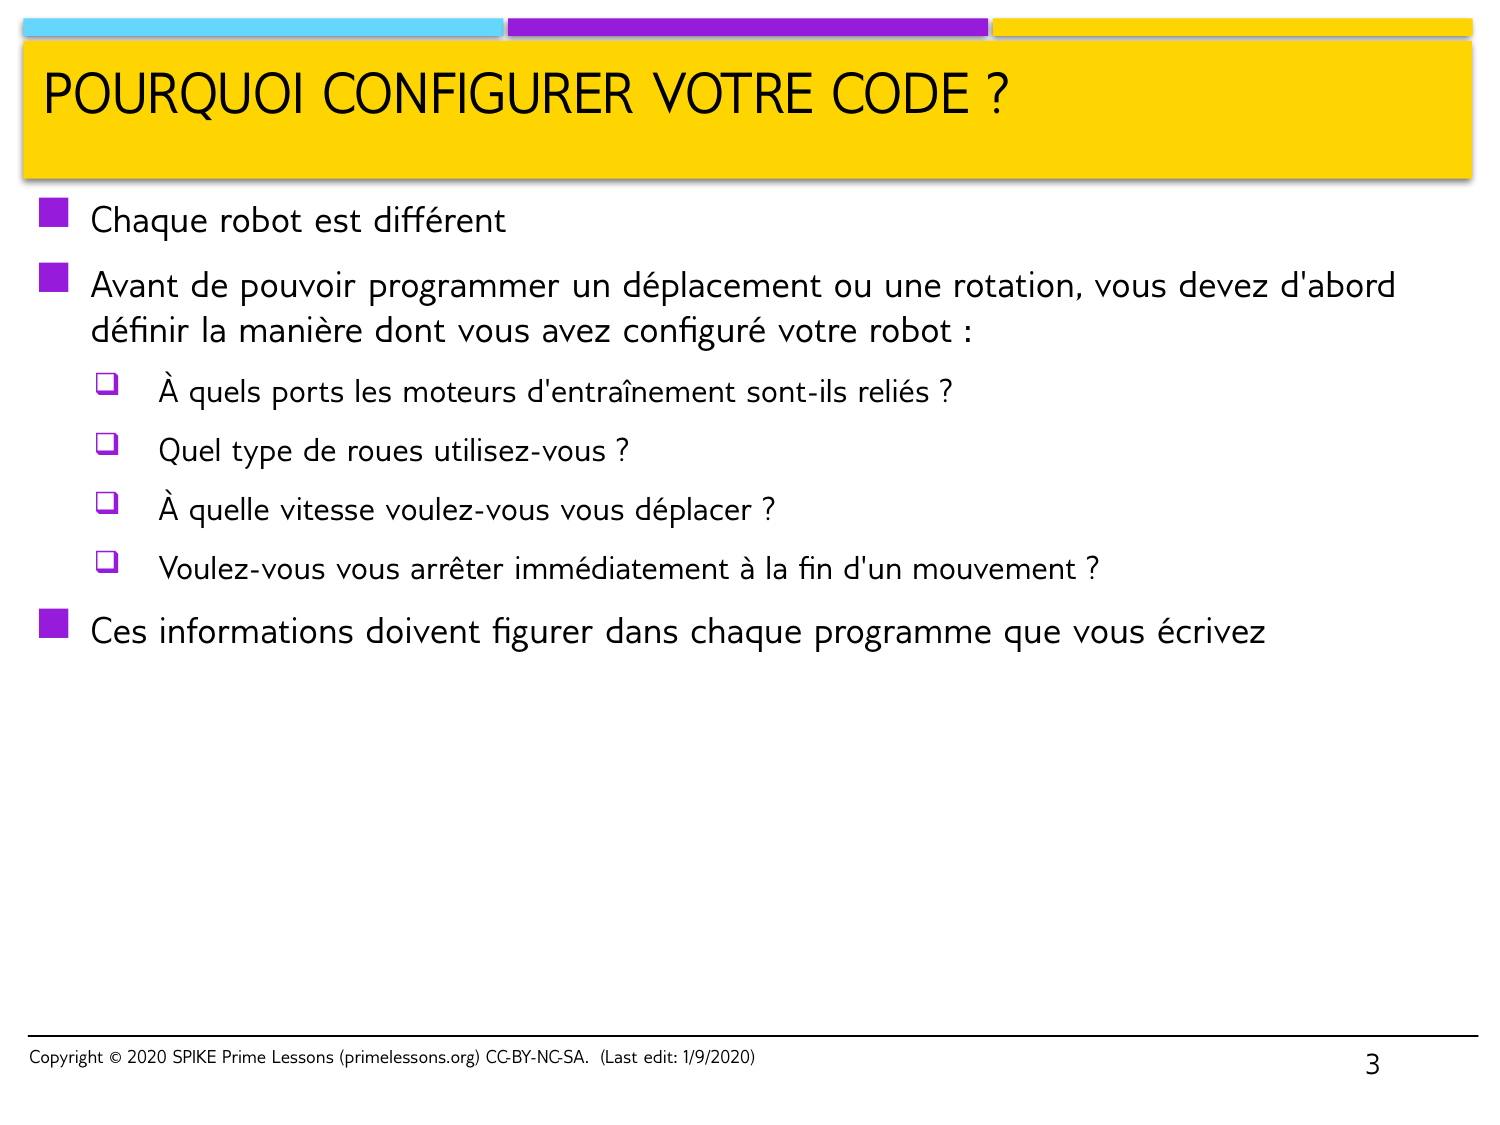

# Pourquoi configurer votre code ?
Chaque robot est différent
Avant de pouvoir programmer un déplacement ou une rotation, vous devez d'abord définir la manière dont vous avez configuré votre robot :
À quels ports les moteurs d'entraînement sont-ils reliés ?
Quel type de roues utilisez-vous ?
À quelle vitesse voulez-vous vous déplacer ?
Voulez-vous vous arrêter immédiatement à la fin d'un mouvement ?
Ces informations doivent figurer dans chaque programme que vous écrivez
Copyright © 2020 SPIKE Prime Lessons (primelessons.org) CC-BY-NC-SA.  (Last edit: 1/9/2020)
3